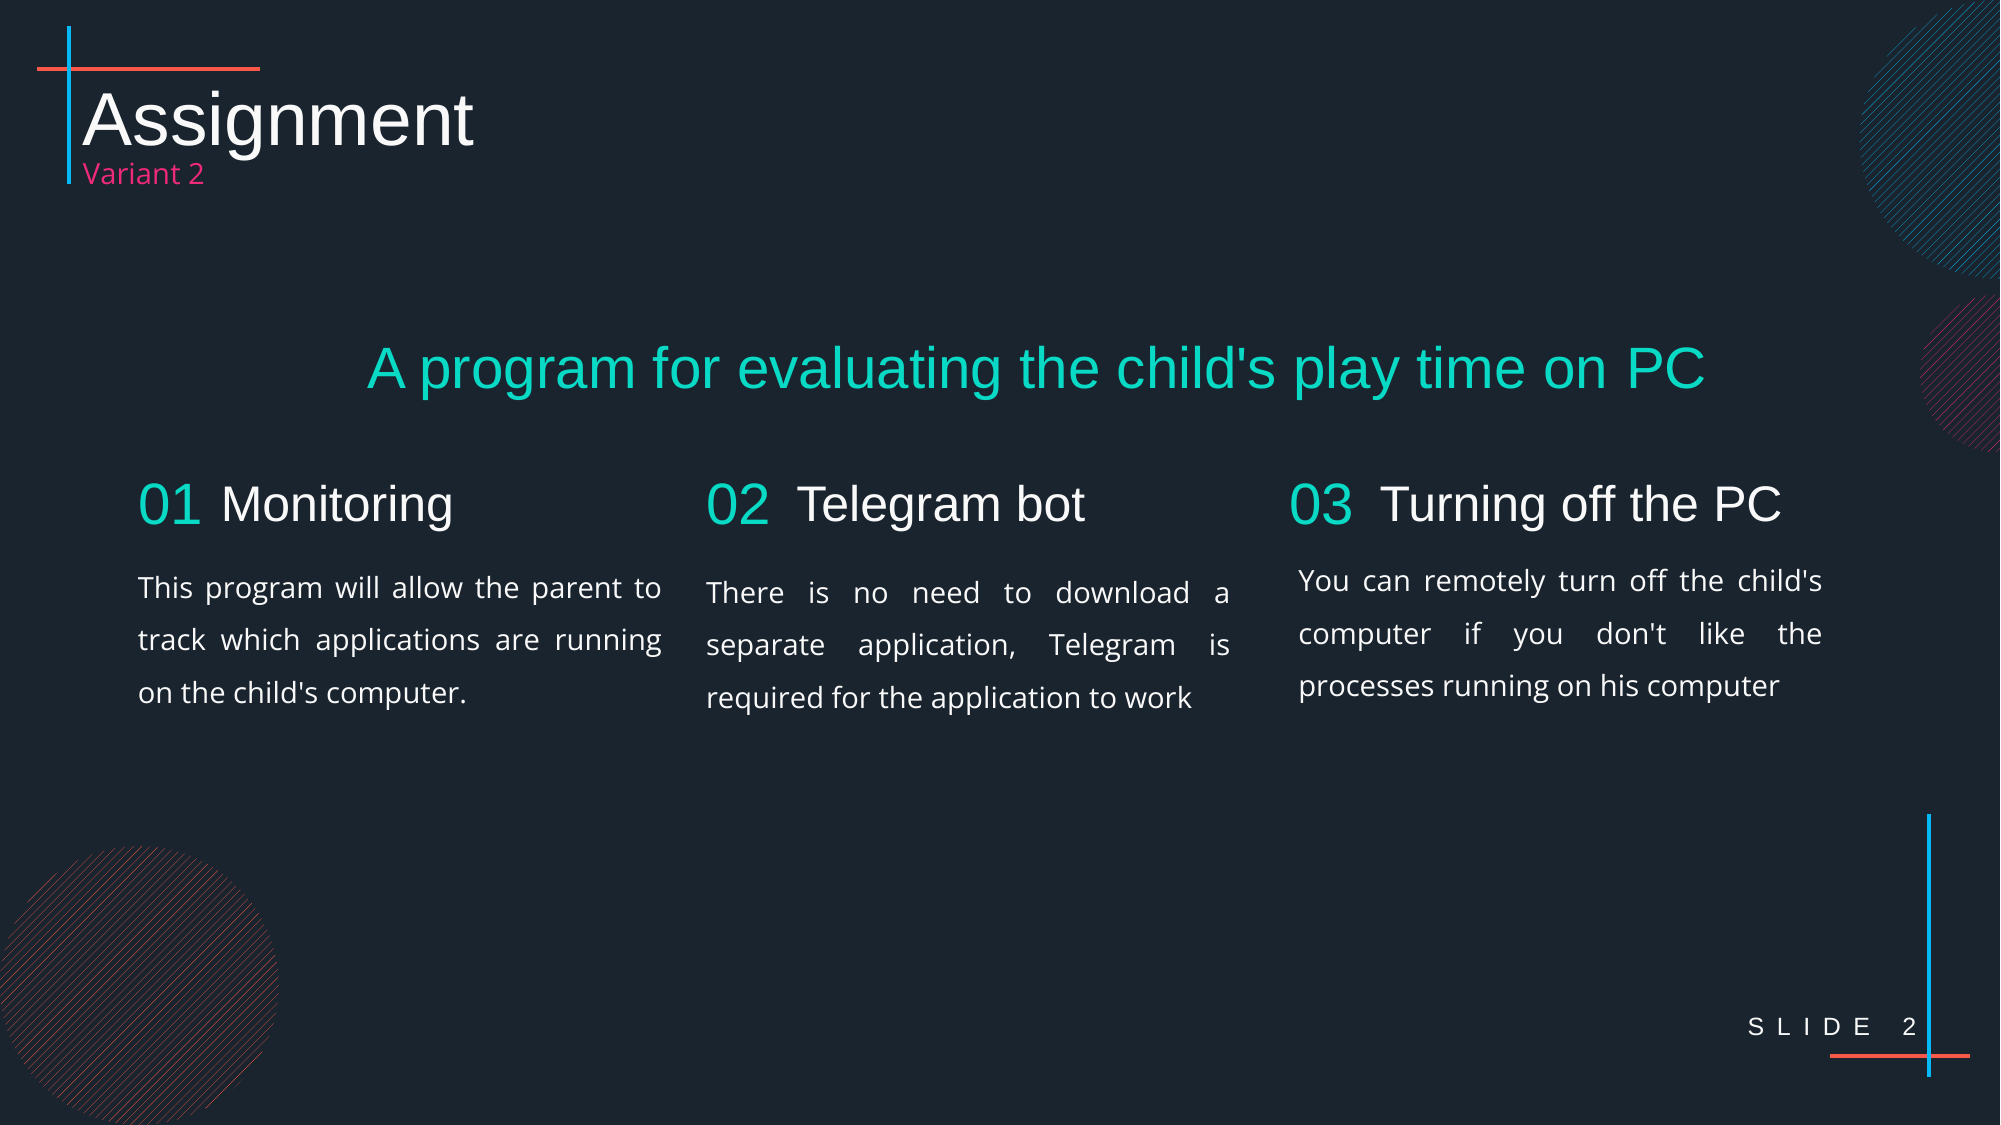

Assignment
Variant 2
A program for evaluating the child's play time on PC
01
02
03
Monitoring
Telegram bot
Turning off the PC
You can remotely turn off the child's computer if you don't like the processes running on his computer
This program will allow the parent to track which applications are running on the child's computer.
There is no need to download a separate application, Telegram is required for the application to work